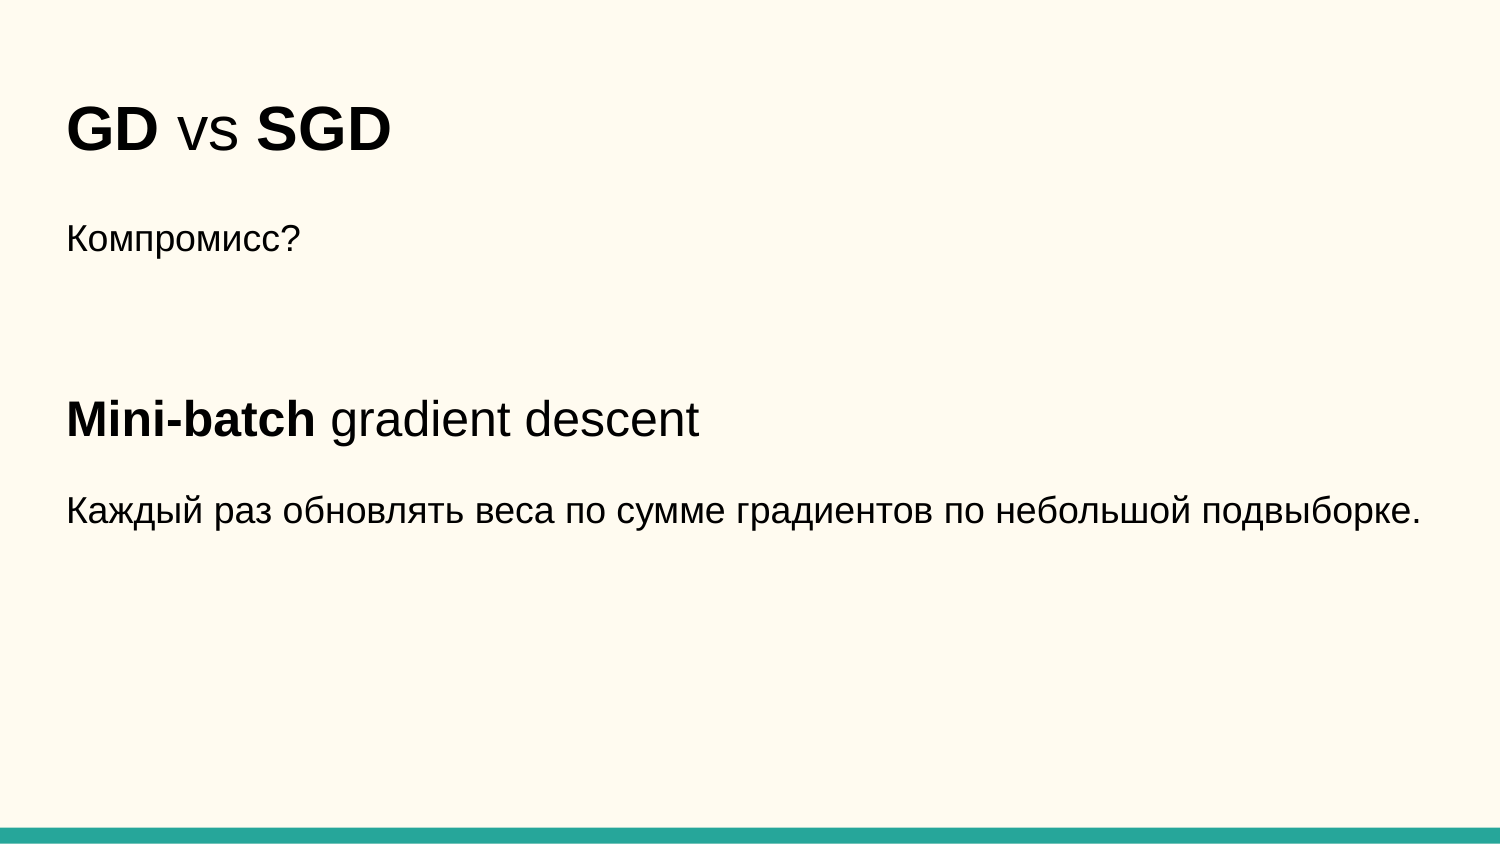

# GD vs SGD
Компромисс?

Mini-batch gradient descent
Каждый раз обновлять веса по сумме градиентов по небольшой подвыборке.